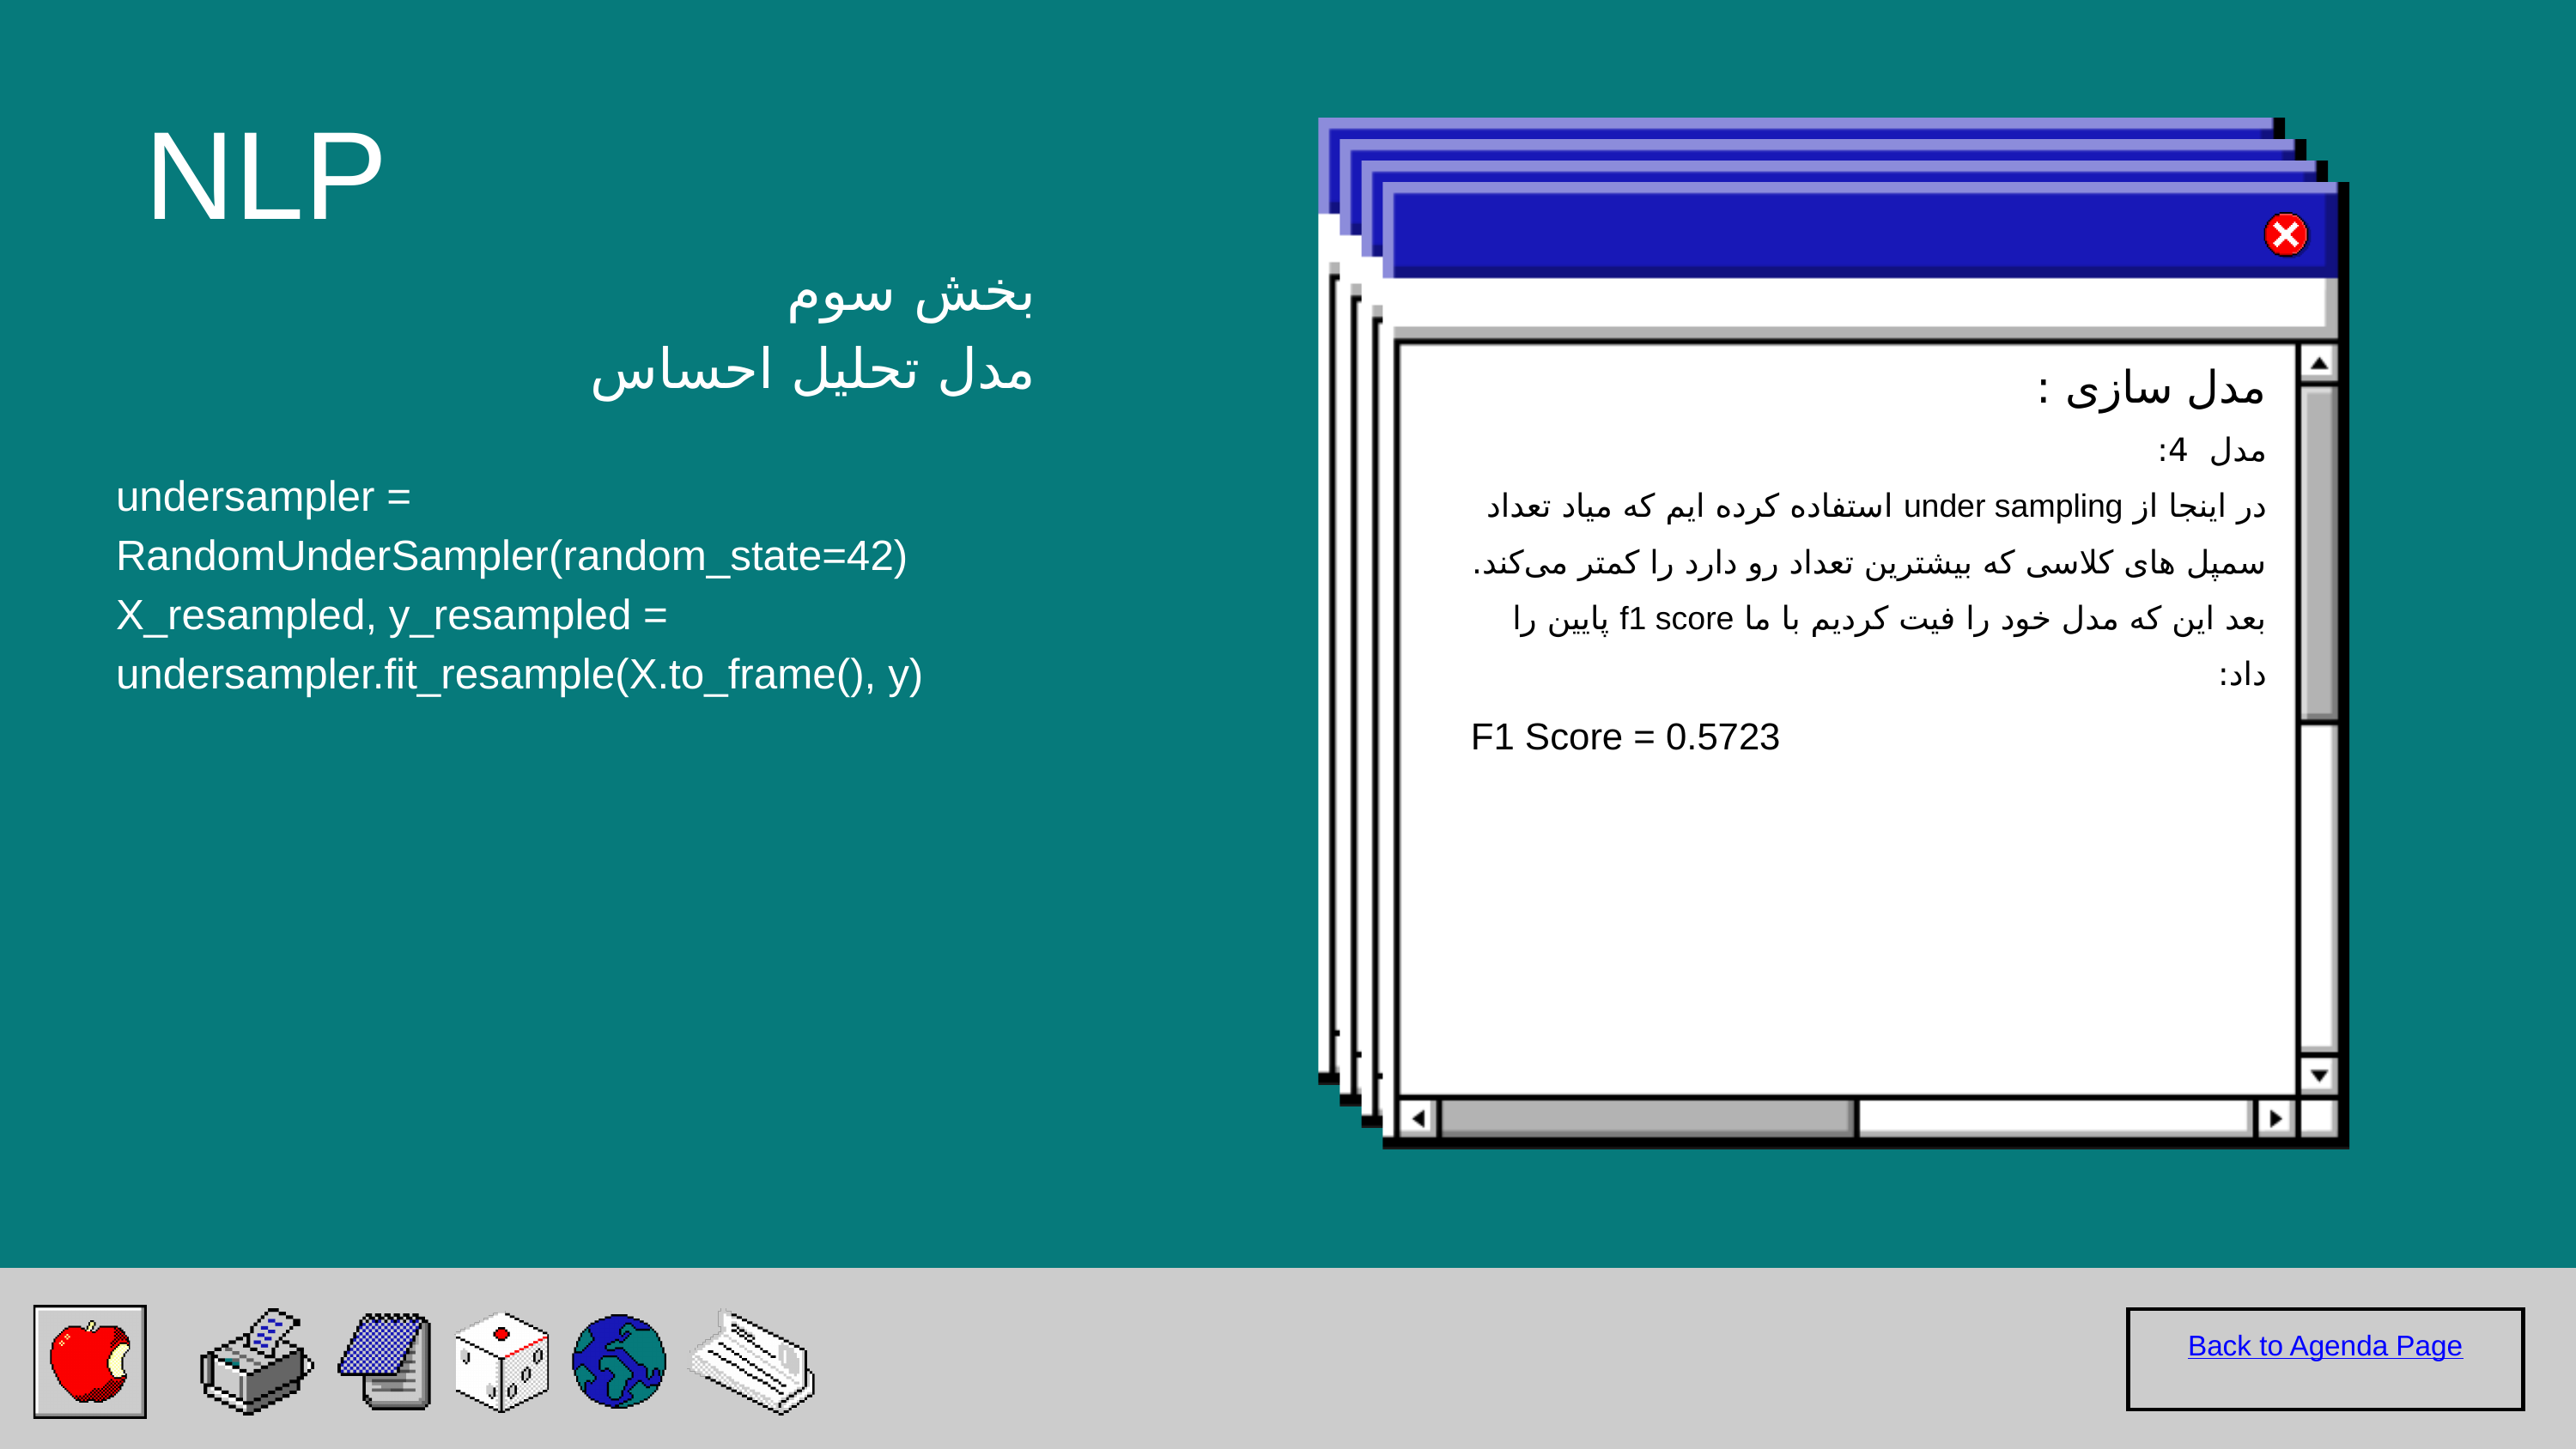

NLP
بخش سوم
مدل تحلیل احساس

مدل سازی :
مدل  4:
در اینجا از under sampling استفاده کرده ایم که میاد تعداد سمپل های کلاسی که بیشترین تعداد رو دارد را کمتر می‌کند.
بعد این که مدل خود را فیت کردیم با ما f1 score پایین را داد:
F1 Score = 0.5723

undersampler = RandomUnderSampler(random_state=42)
X_resampled, y_resampled = undersampler.fit_resample(X.to_frame(), y)

Back to Agenda Page